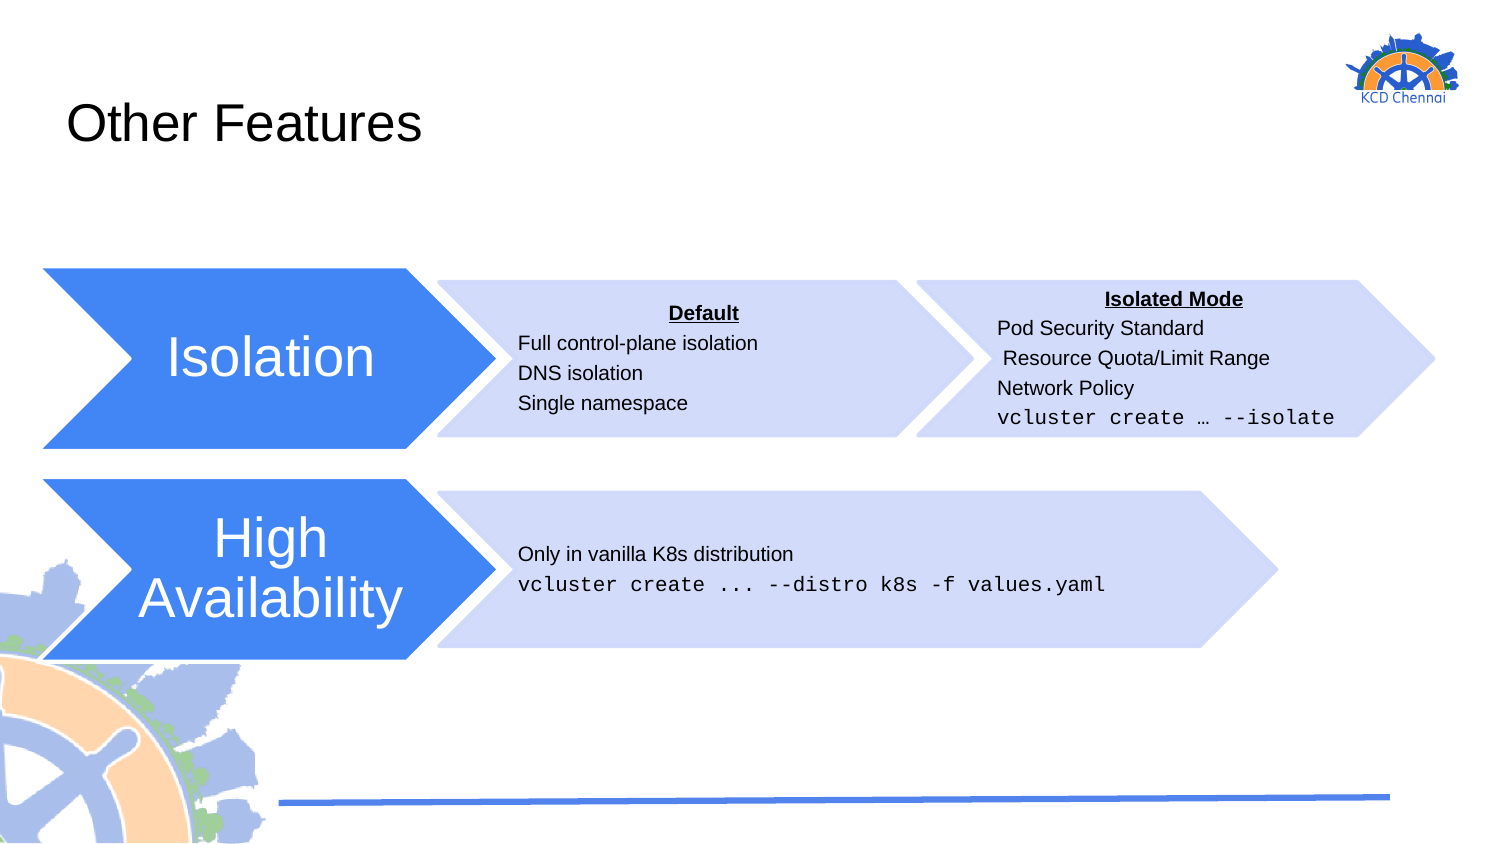

# Other Features
Isolation
Default
Full control-plane isolation
DNS isolation
Single namespace
Isolated Mode
Pod Security Standard
 Resource Quota/Limit Range
Network Policy
vcluster create … --isolate
High Availability
Only in vanilla K8s distribution
vcluster create ... --distro k8s -f values.yaml